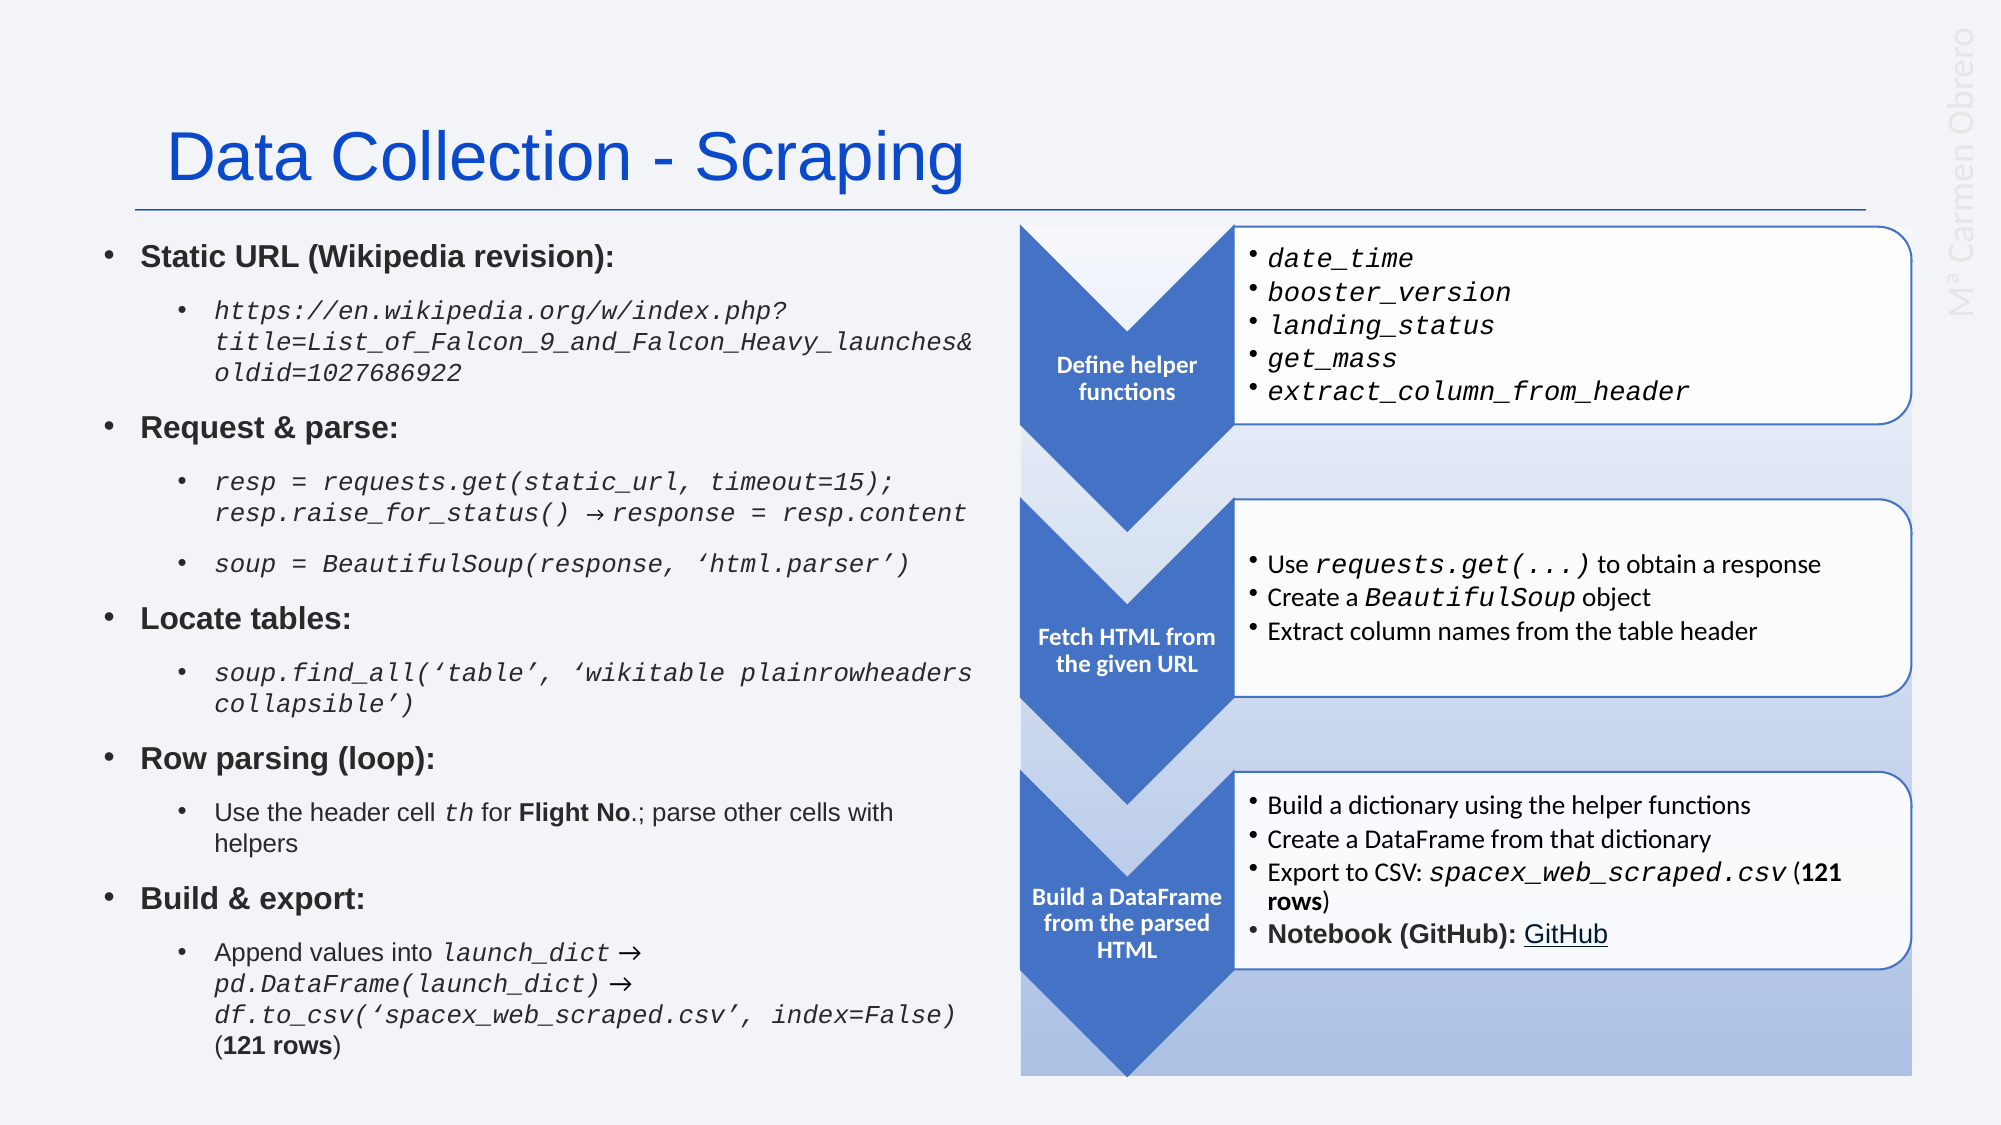

Data Collection - Scraping
Define helper functions
date_time
booster_version
landing_status
get_mass
extract_column_from_header
Fetch HTML from the given URL
Use requests.get(...) to obtain a response
Create a BeautifulSoup object
Extract column names from the table header
Build a DataFrame from the parsed HTML
Build a dictionary using the helper functions
Create a DataFrame from that dictionary
Export to CSV: spacex_web_scraped.csv (121 rows)
Notebook (GitHub): GitHub
Static URL (Wikipedia revision):
https://en.wikipedia.org/w/index.php?title=List_of_Falcon_9_and_Falcon_Heavy_launches&oldid=1027686922
Request & parse:
resp = requests.get(static_url, timeout=15); resp.raise_for_status() → response = resp.content
soup = BeautifulSoup(response, ‘html.parser’)
Locate tables:
soup.find_all(‘table’, ‘wikitable plainrowheaders collapsible’)
Row parsing (loop):
Use the header cell th for Flight No.; parse other cells with helpers
Build & export:
Append values into launch_dict → pd.DataFrame(launch_dict) →  df.to_csv(‘spacex_web_scraped.csv’, index=False) (121 rows)